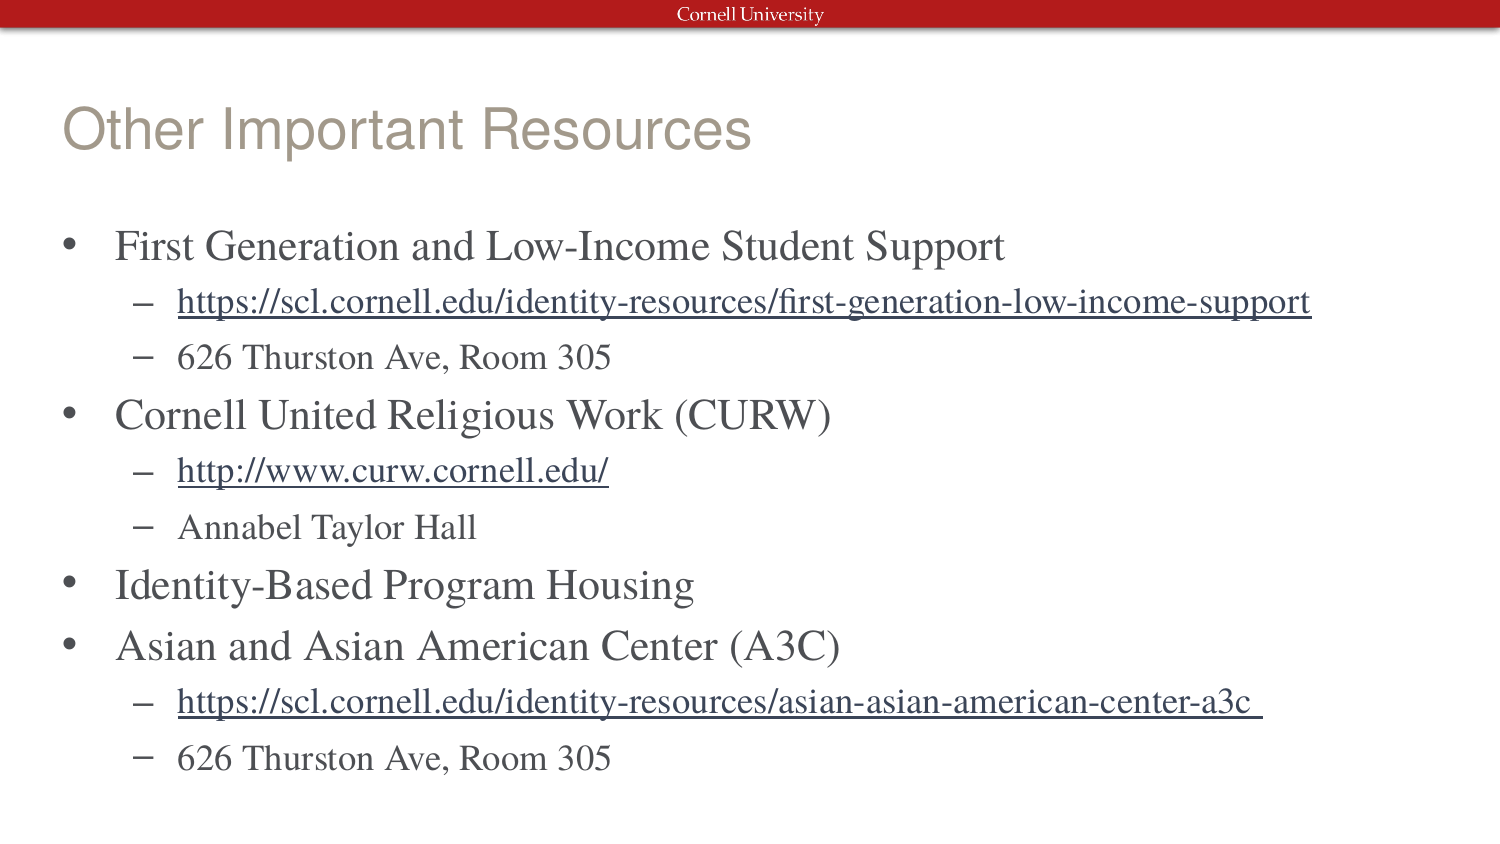

# Other Important Resources
First Generation and Low-Income Student Support
https://scl.cornell.edu/identity-resources/first-generation-low-income-support
626 Thurston Ave, Room 305
Cornell United Religious Work (CURW)
http://www.curw.cornell.edu/
Annabel Taylor Hall
Identity-Based Program Housing
Asian and Asian American Center (A3C)
https://scl.cornell.edu/identity-resources/asian-asian-american-center-a3c
626 Thurston Ave, Room 305